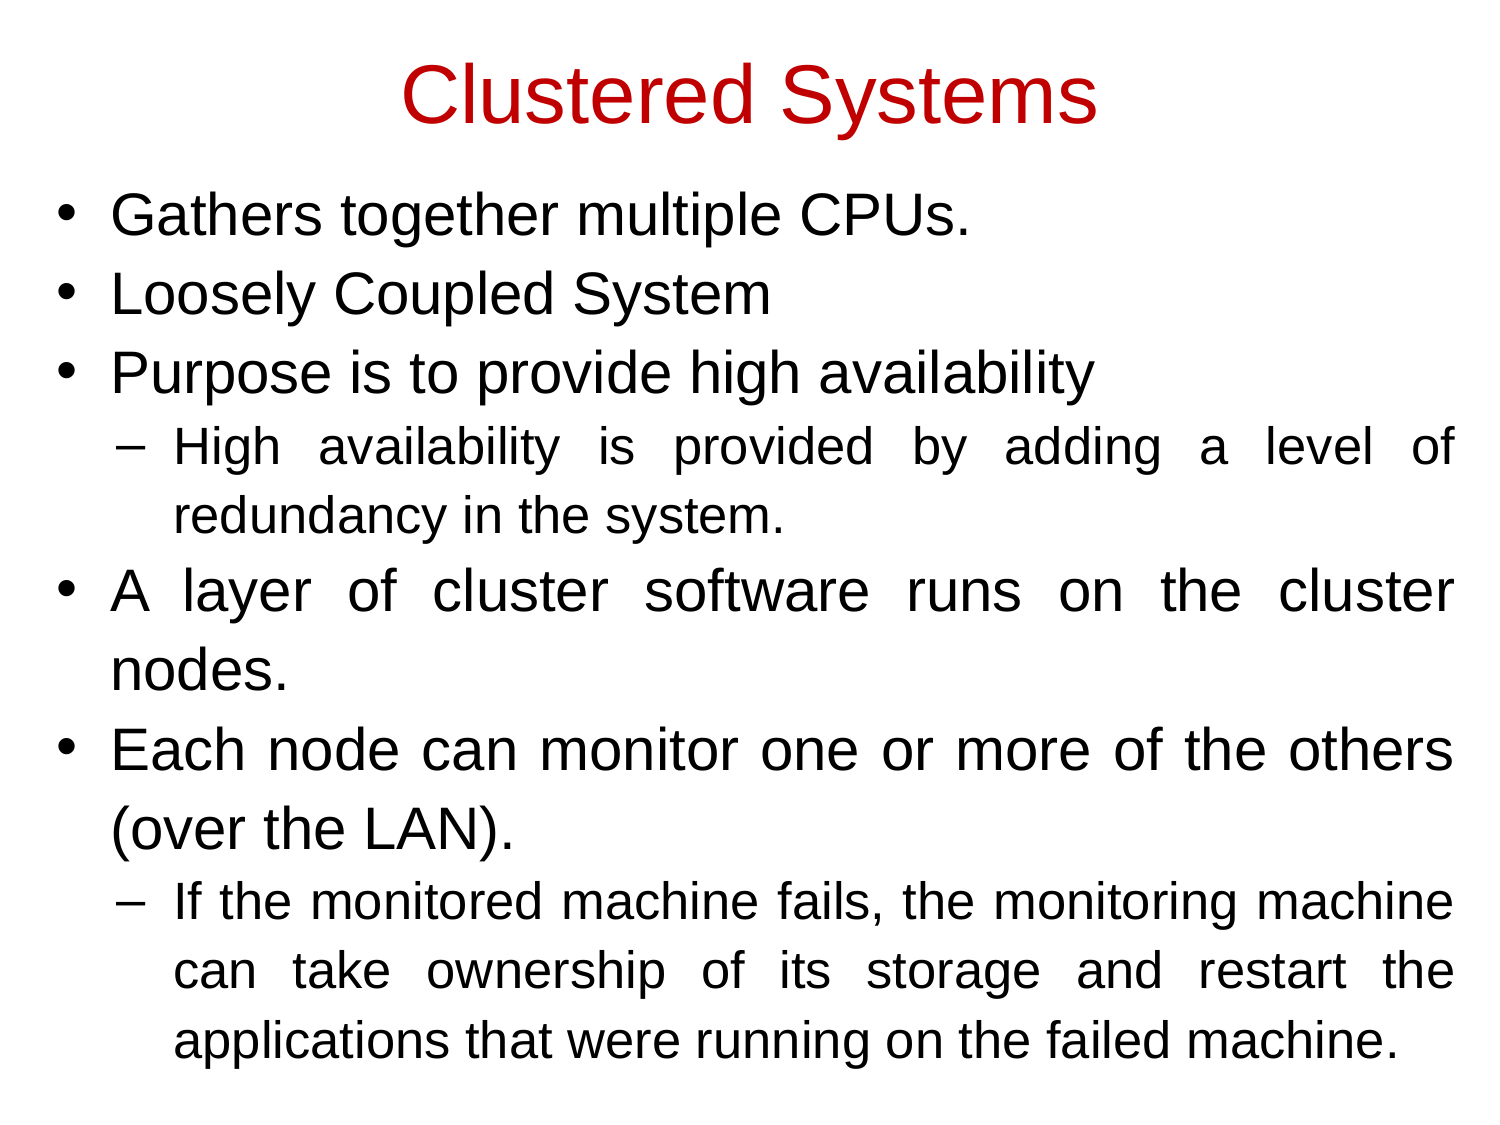

Clustered Systems
Gathers together multiple CPUs.
Loosely Coupled System
Purpose is to provide high availability
High availability is provided by adding a level of redundancy in the system.
A layer of cluster software runs on the cluster nodes.
Each node can monitor one or more of the others (over the LAN).
If the monitored machine fails, the monitoring machine can take ownership of its storage and restart the applications that were running on the failed machine.